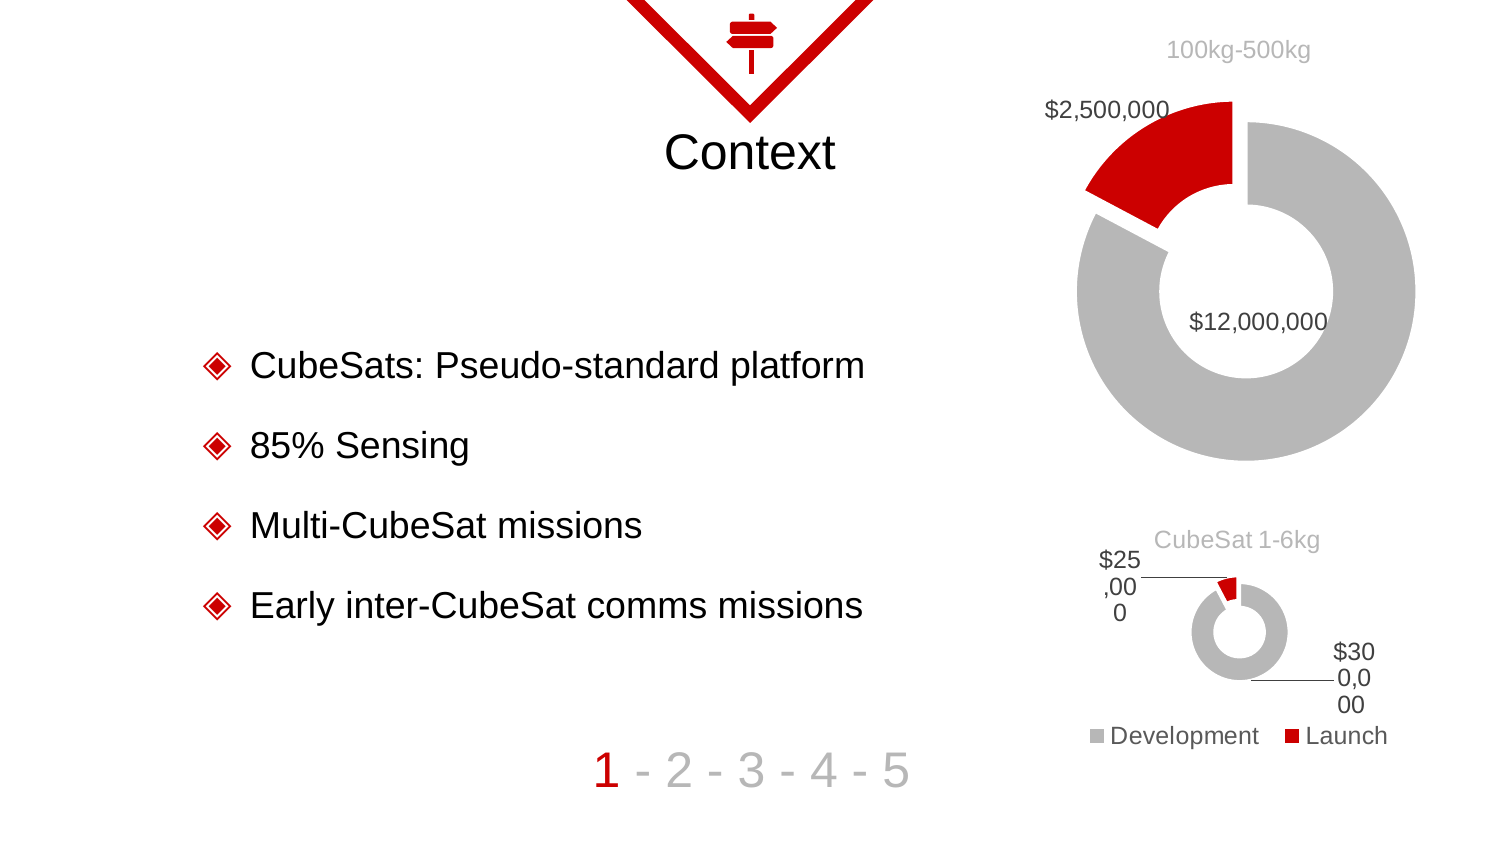

### Chart: 100kg-500kg

| Category | Small Satellites |
|---|---|
| Development | 12000000.0 |
| Launch | 2500000.0 |

# Context
CubeSats: Pseudo-standard platform
85% Sensing
Multi-CubeSat missions
Early inter-CubeSat comms missions

### Chart: CubeSat 1-6kg

| Category | Small Satellites |
|---|---|
| Development | 300000.0 |
| Launch | 25000.0 |
1 - 2 - 3 - 4 - 5